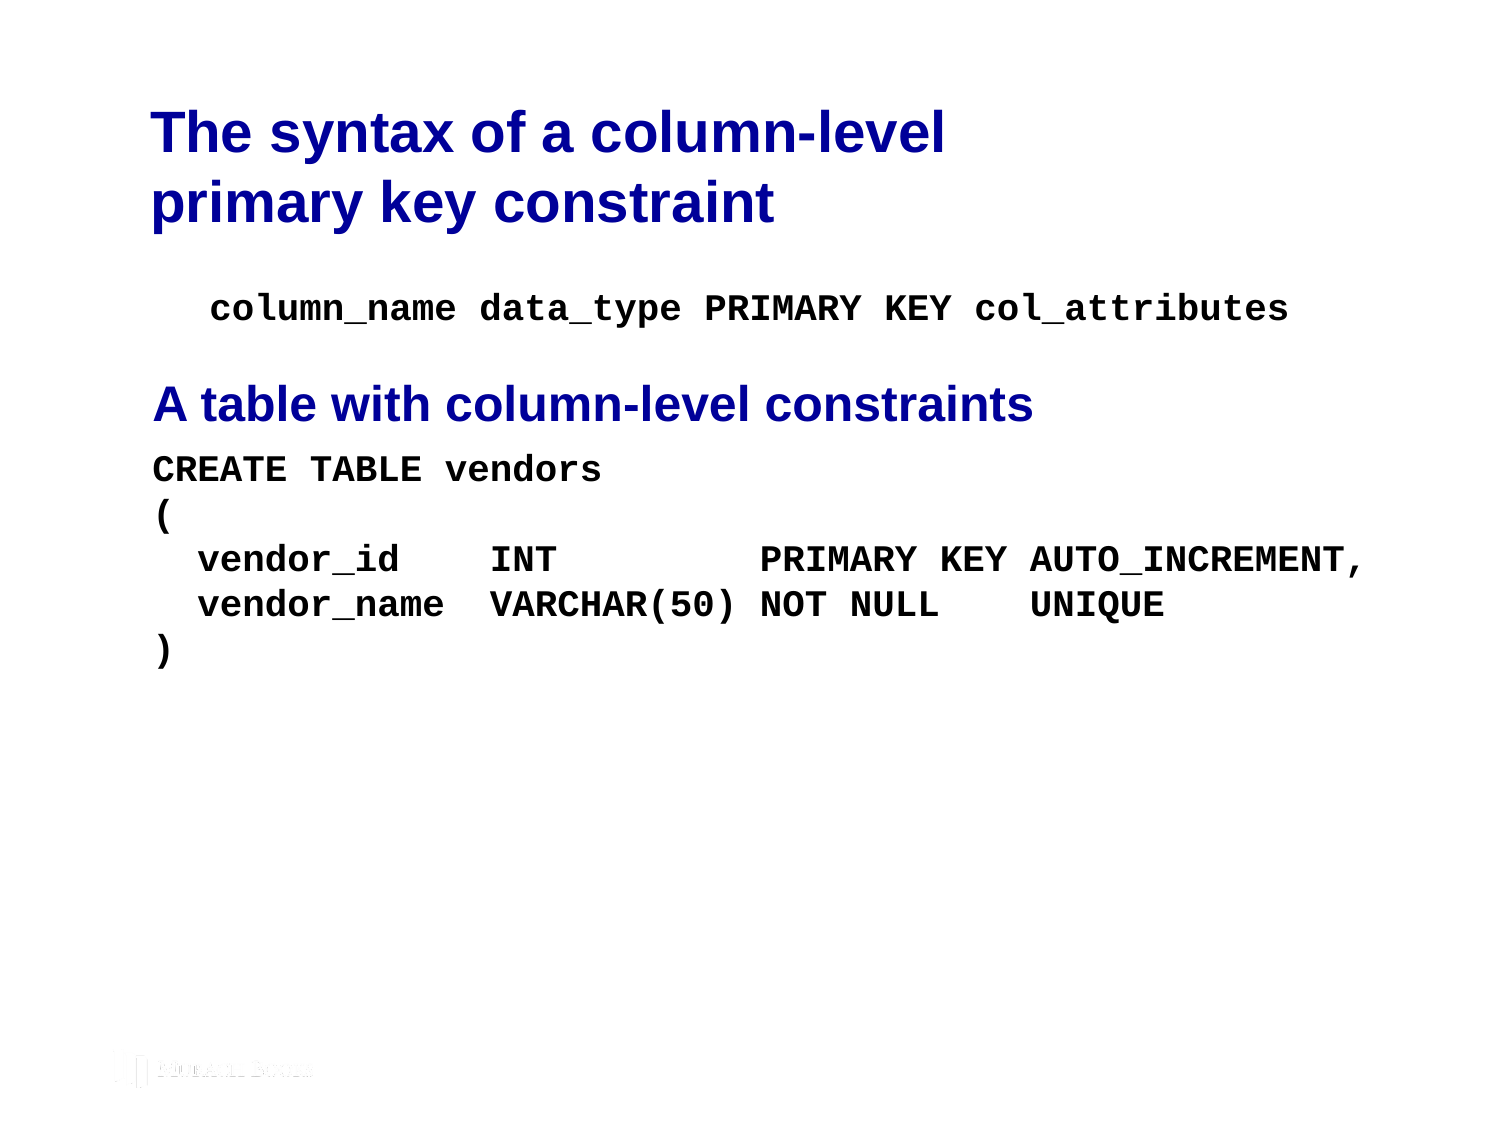

# The syntax of a column-level primary key constraint
column_name data_type PRIMARY KEY col_attributes
A table with column-level constraints
CREATE TABLE vendors
(
  vendor_id    INT         PRIMARY KEY AUTO_INCREMENT,
  vendor_name  VARCHAR(50) NOT NULL    UNIQUE
)

© 2019, Mike Murach & Associates, Inc.
Murach’s MySQL 3rd Edition

C11, Slide 69